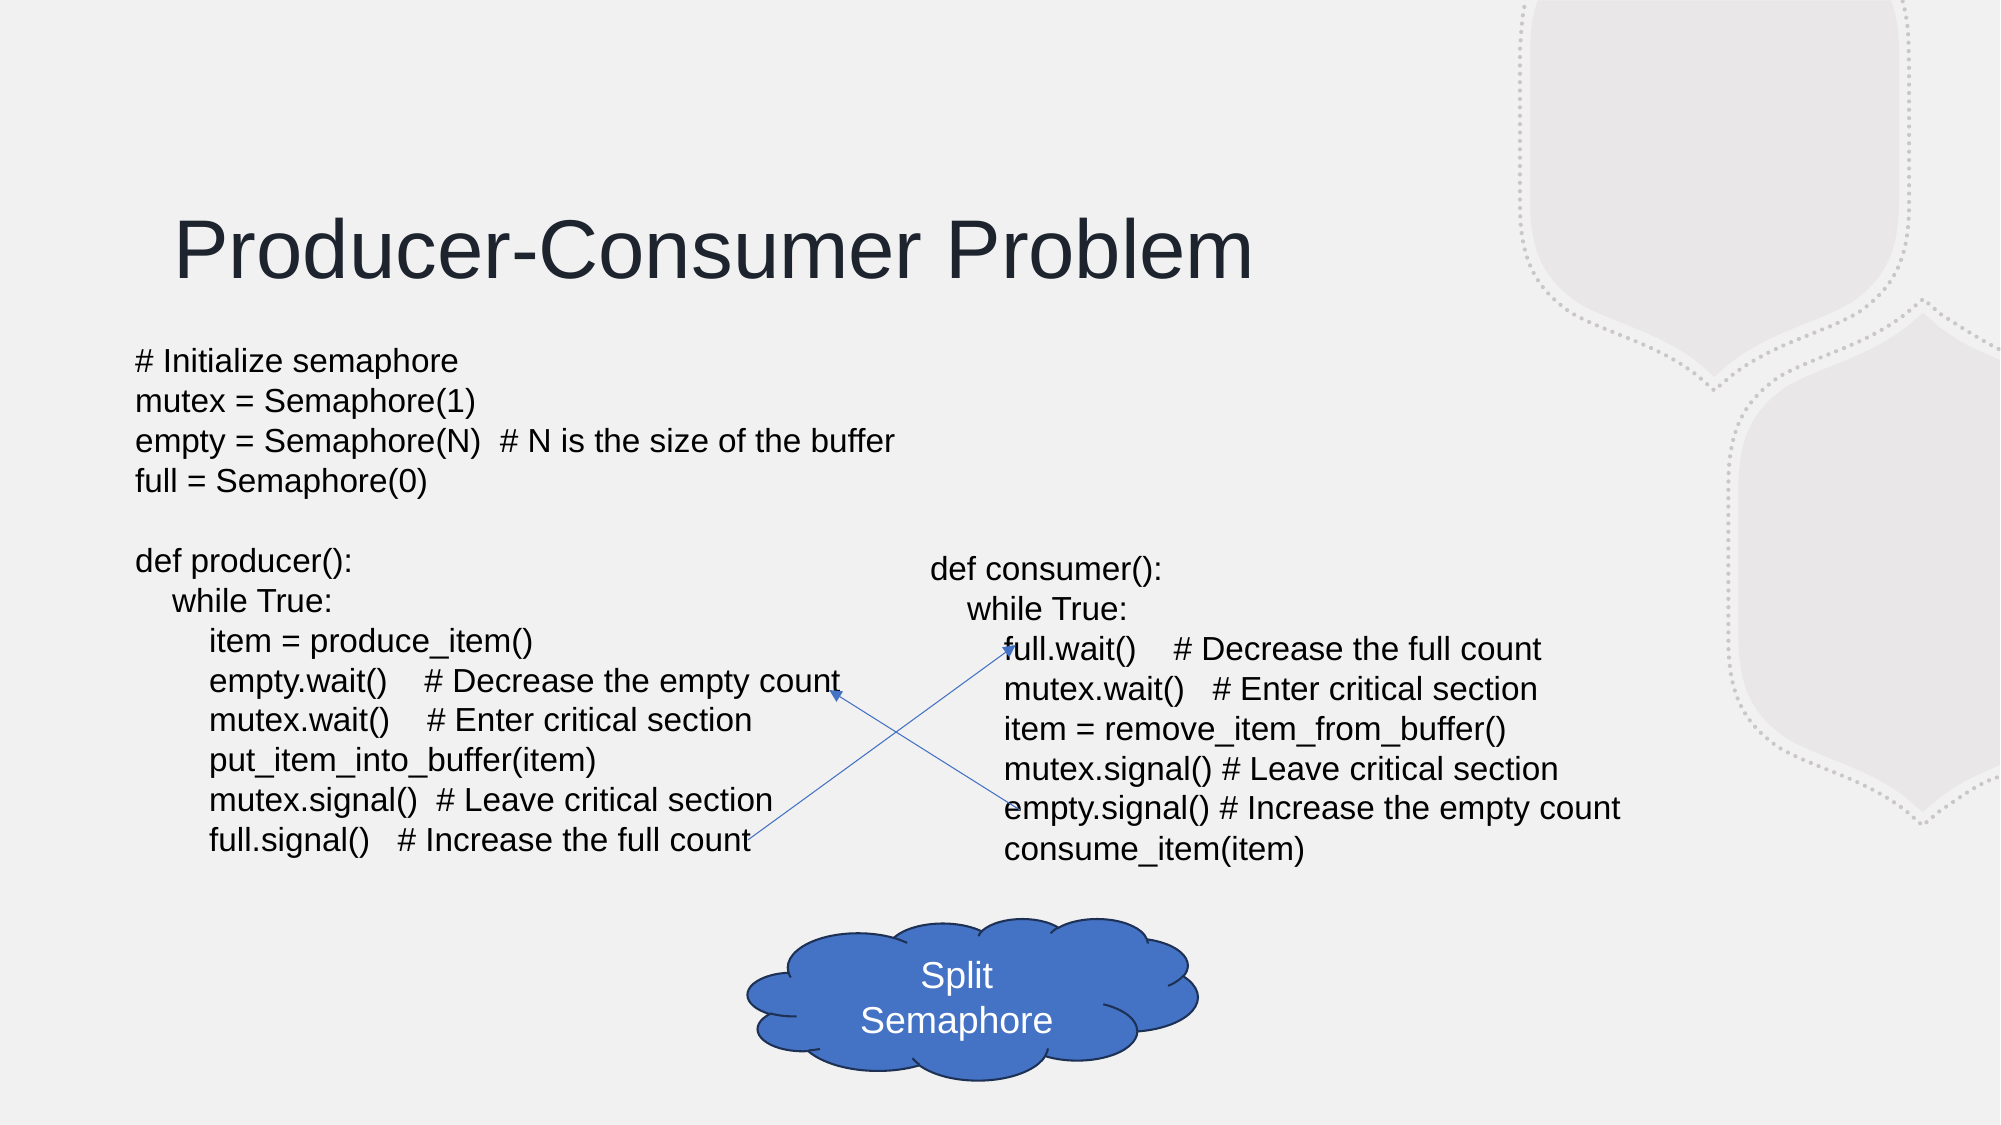

# Producer-Consumer Problem
# Initialize semaphore
mutex = Semaphore(1)
empty = Semaphore(N)  # N is the size of the buffer
full = Semaphore(0)

def producer():
    while True:
        item = produce_item()
        empty.wait()    # Decrease the empty count
        mutex.wait()    # Enter critical section
        put_item_into_buffer(item)
        mutex.signal()  # Leave critical section
        full.signal()   # Increase the full count
def consumer():
    while True:
        full.wait()    # Decrease the full count
        mutex.wait()   # Enter critical section
        item = remove_item_from_buffer()
        mutex.signal() # Leave critical section
        empty.signal() # Increase the empty count
        consume_item(item)

Split Semaphore